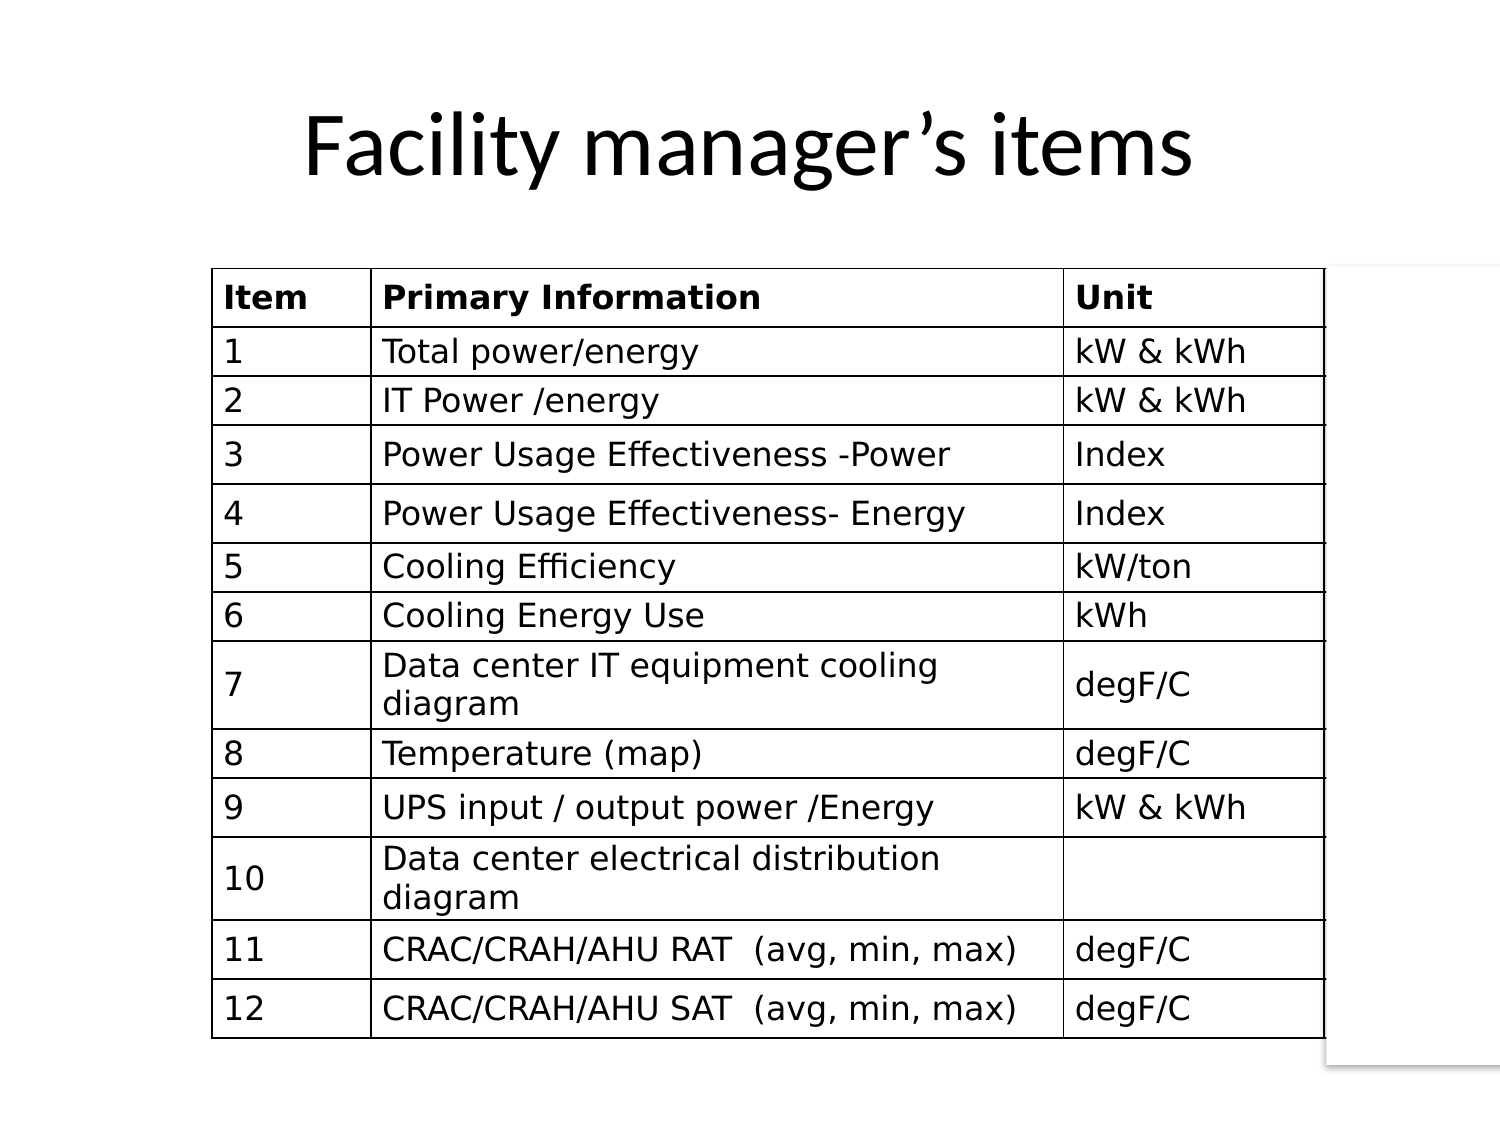

# Facility manager’s items

| Item | Primary Information | Unit | Priority |
| --- | --- | --- | --- |
| 1 | Total power/energy | kW & kWh | High |
| 2 | IT Power /energy | kW & kWh | High |
| 3 | Power Usage Effectiveness -Power | Index | High |
| 4 | Power Usage Effectiveness- Energy | Index | High |
| 5 | Cooling Efficiency | kW/ton | High |
| 6 | Cooling Energy Use | kWh | High |
| 7 | Data center IT equipment cooling diagram | degF/C | High |
| 8 | Temperature (map) | degF/C | High |
| 9 | UPS input / output power /Energy | kW & kWh | High |
| 10 | Data center electrical distribution diagram |  | High |
| 11 | CRAC/CRAH/AHU RAT (avg, min, max) | degF/C | High |
| 12 | CRAC/CRAH/AHU SAT (avg, min, max) | degF/C | High |